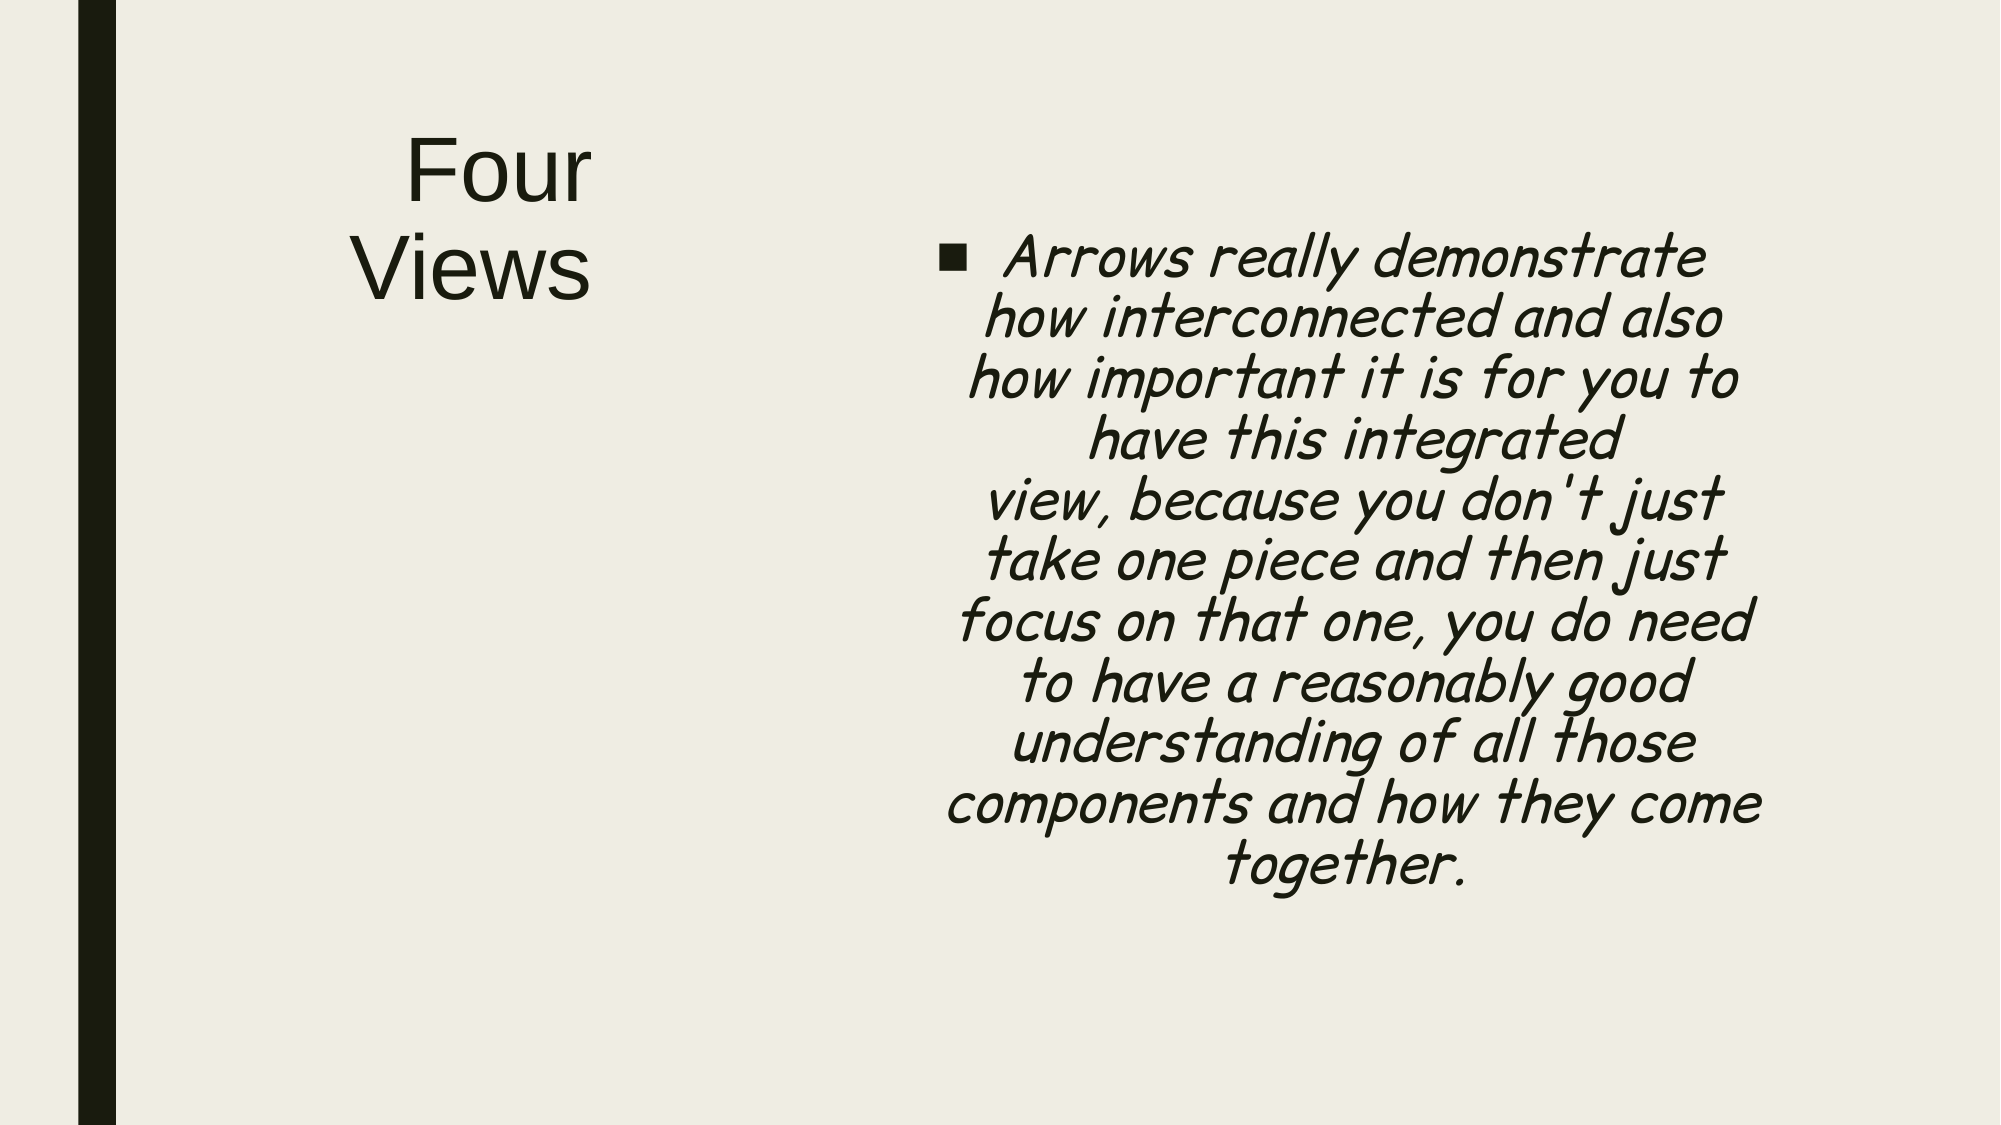

# Four Views
Arrows really demonstrate how interconnected and also how important it is for you to have this integrated view, because you don't just take one piece and then just focus on that one, you do need to have a reasonably good understanding of all those components and how they come together.